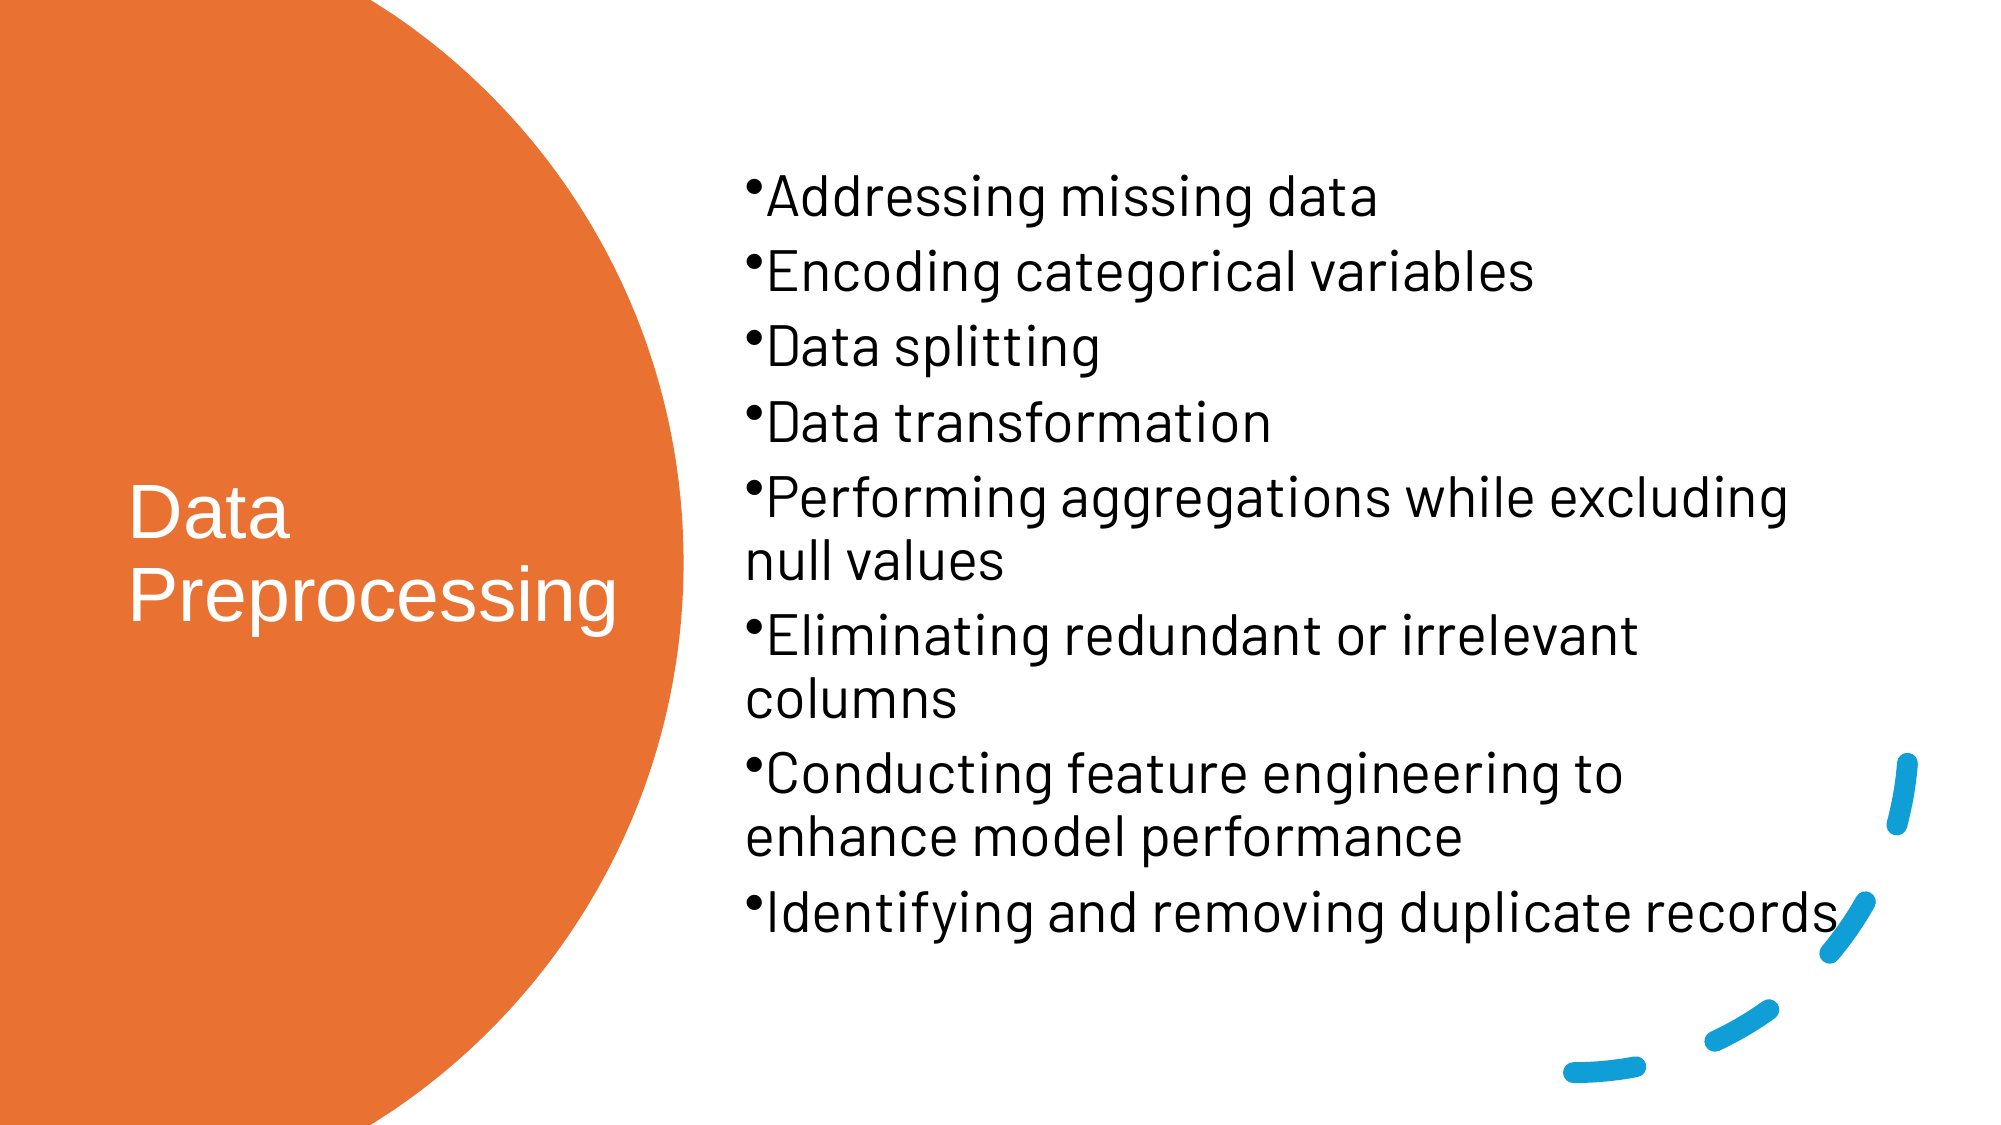

Addressing missing data
Encoding categorical variables
Data splitting
Data transformation
Performing aggregations while excluding null values
Eliminating redundant or irrelevant columns
Conducting feature engineering to enhance model performance
Identifying and removing duplicate records
# Data Preprocessing